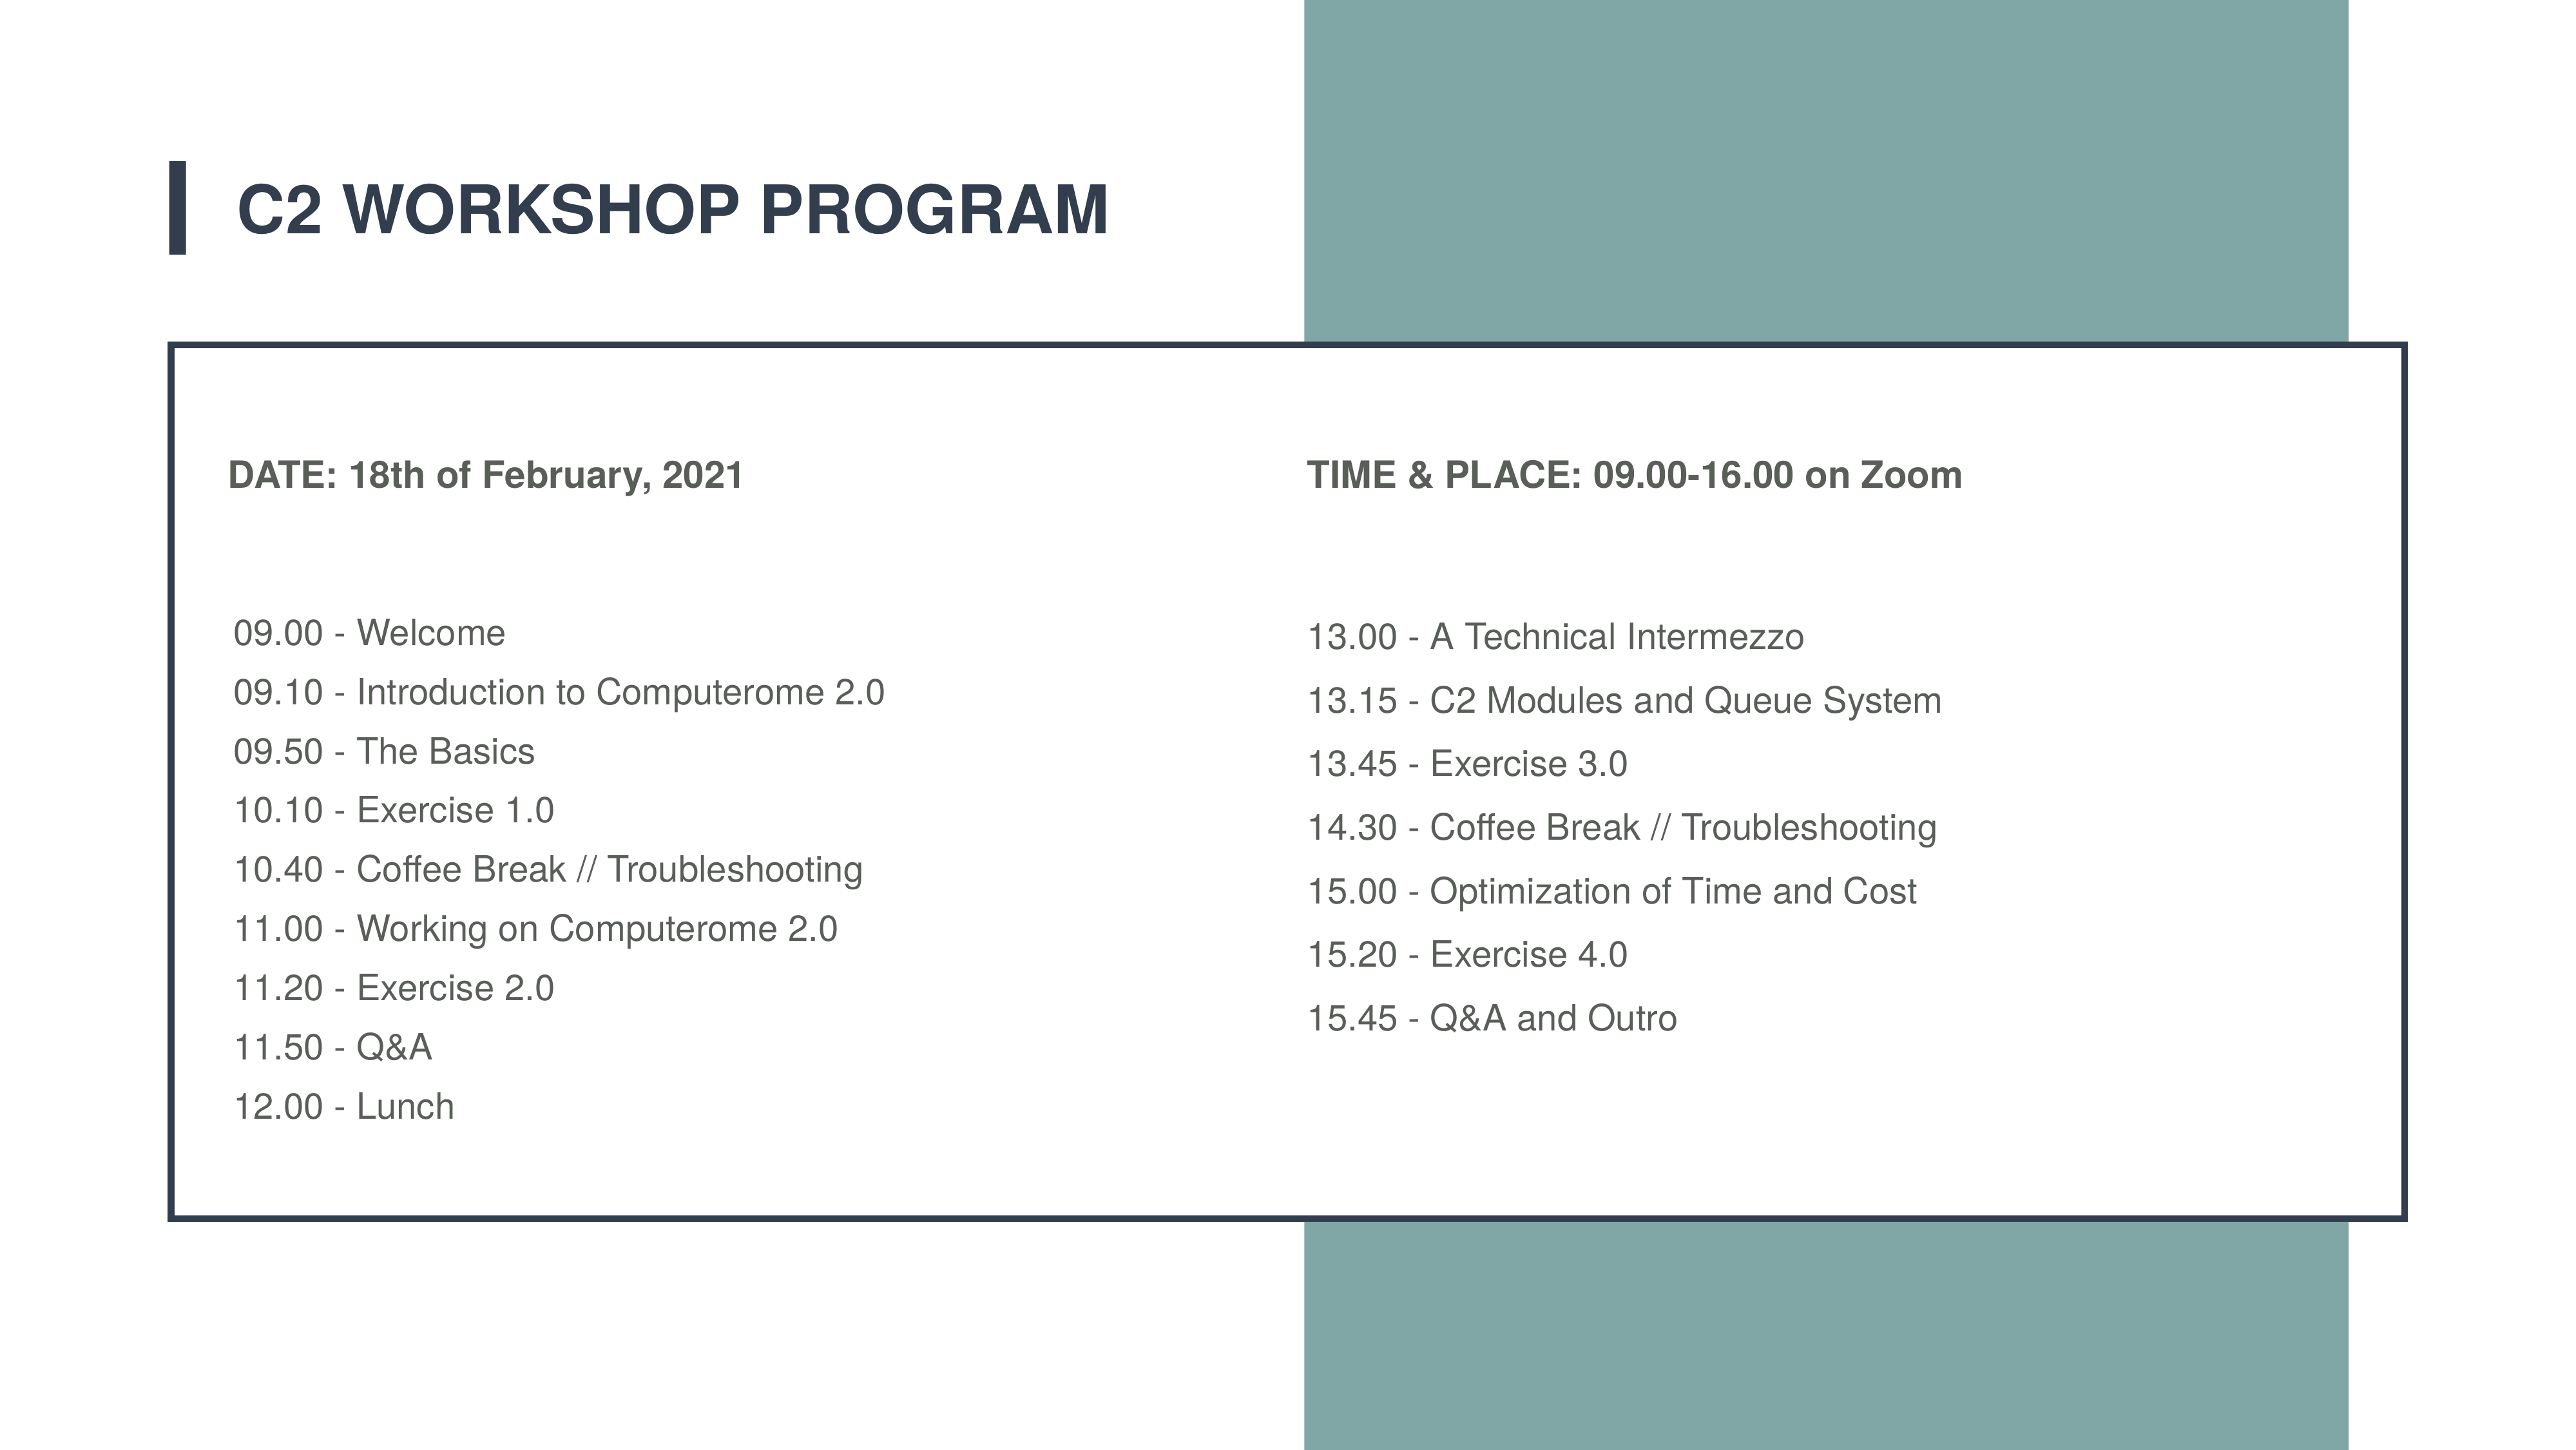

C2 WORKSHOP PROGRAM

DATE: 18th of February, 2021
TIME & PLACE: 09.00-16.00 on Zoom
13.00 - A Technical Intermezzo
13.15 - C2 Modules and Queue System
13.45 - Exercise 3.0
14.30 - Coffee Break // Troubleshooting
15.00 - Optimization of Time and Cost
15.20 - Exercise 4.0
15.45 - Q&A and Outro
09.00 - Welcome
09.10 - Introduction to Computerome 2.0
09.50 - The Basics
10.10 - Exercise 1.0
10.40 - Coffee Break // Troubleshooting
11.00 - Working on Computerome 2.0
11.20 - Exercise 2.0
11.50 - Q&A
12.00 - Lunch